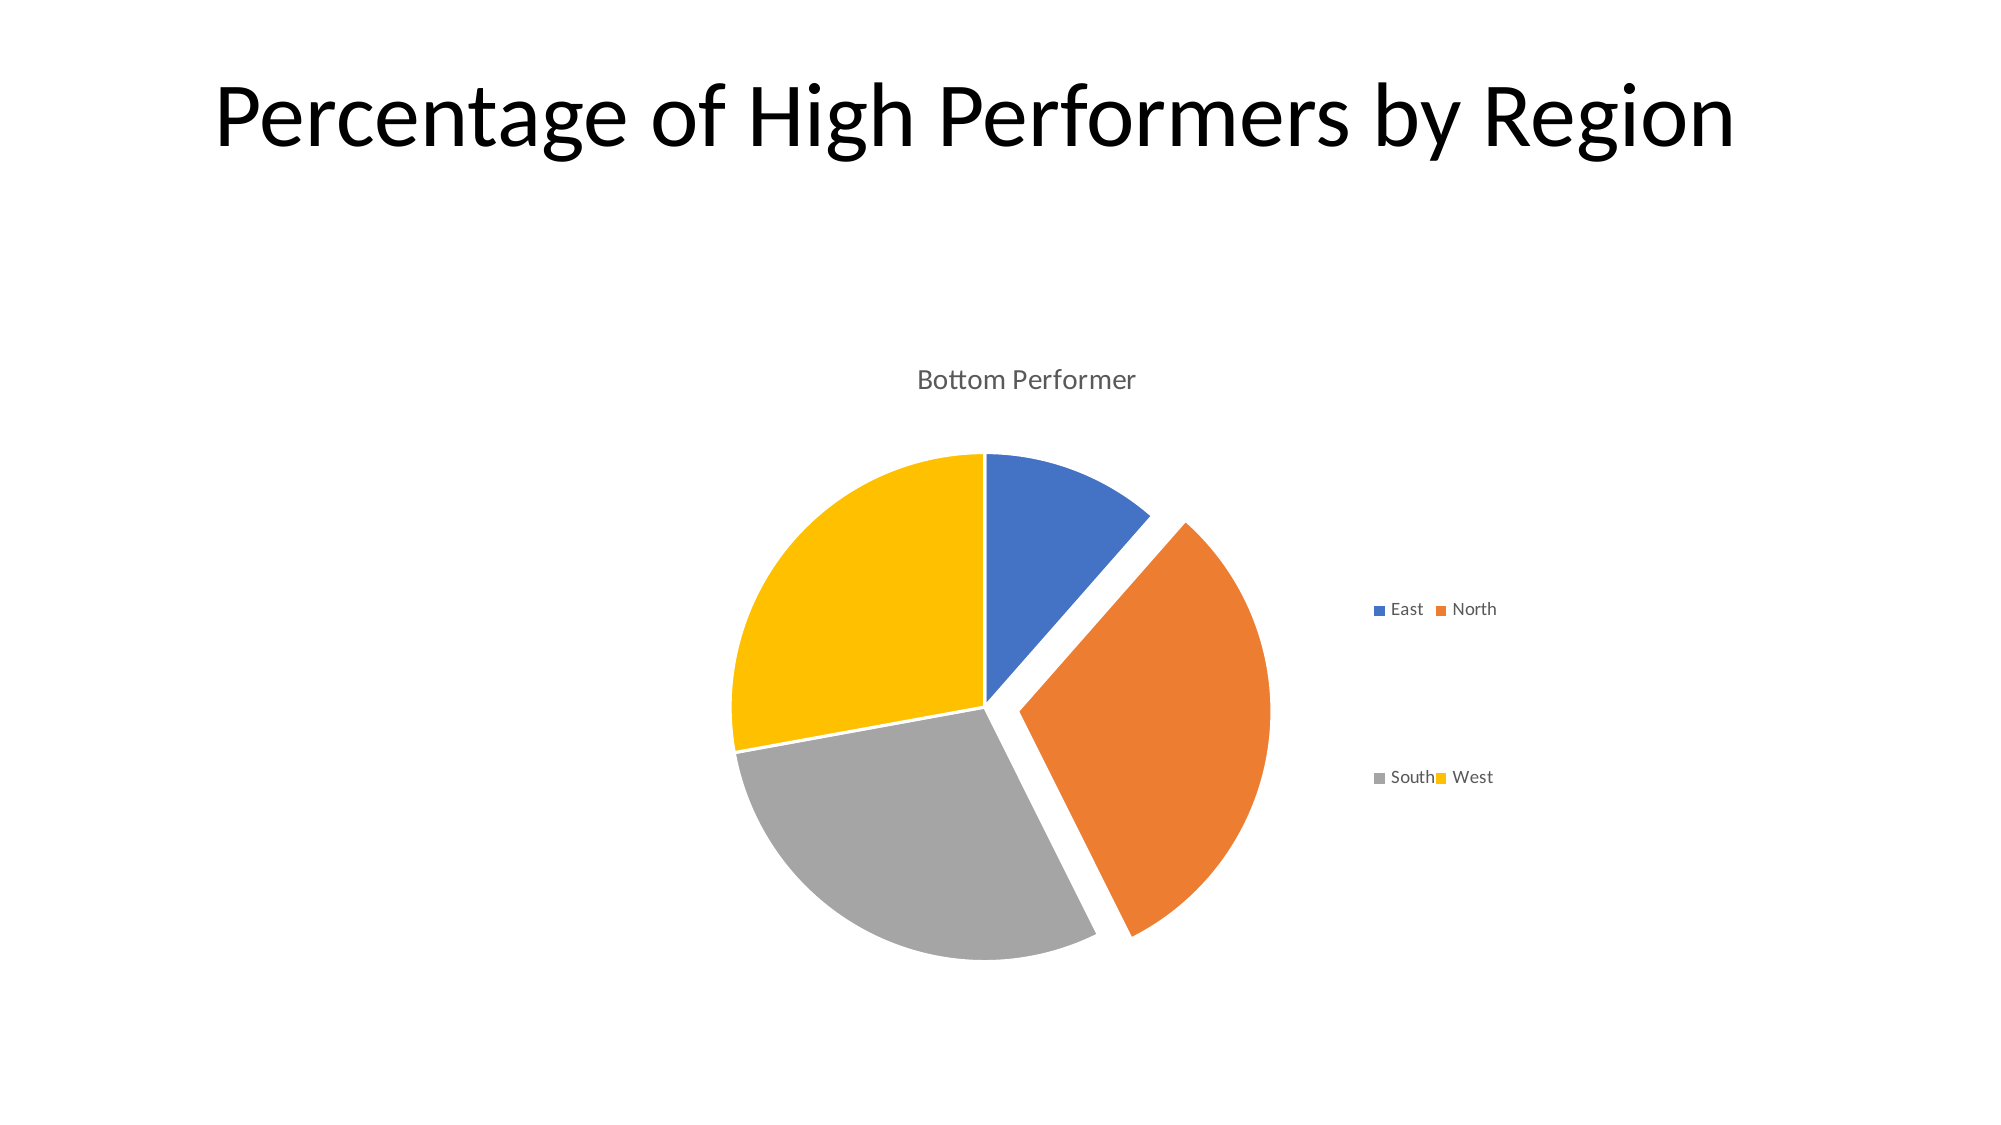

# Percentage of High Performers by Region

### Chart:

| Category | Bottom Performer |
|---|---|
| East | 7.0 |
| North | 19.0 |
| South | 18.0 |
| West | 17.0 |